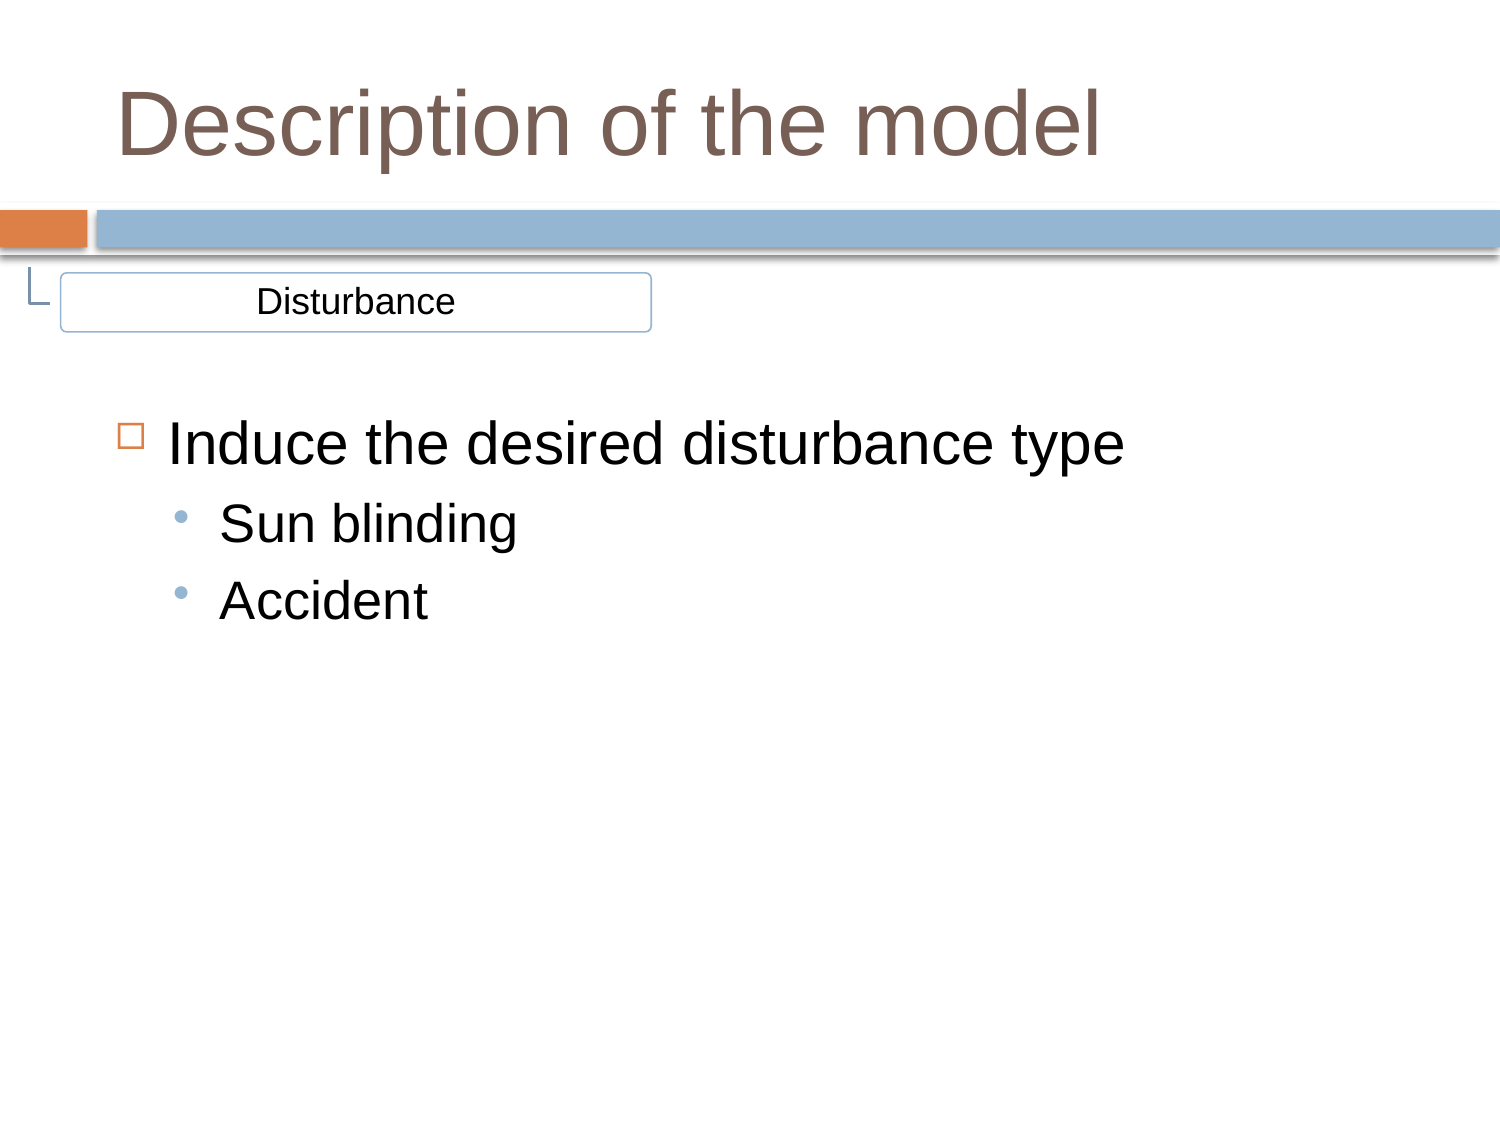

# Description of the model

Disturbance
Induce the desired disturbance type
Sun blinding
Accident